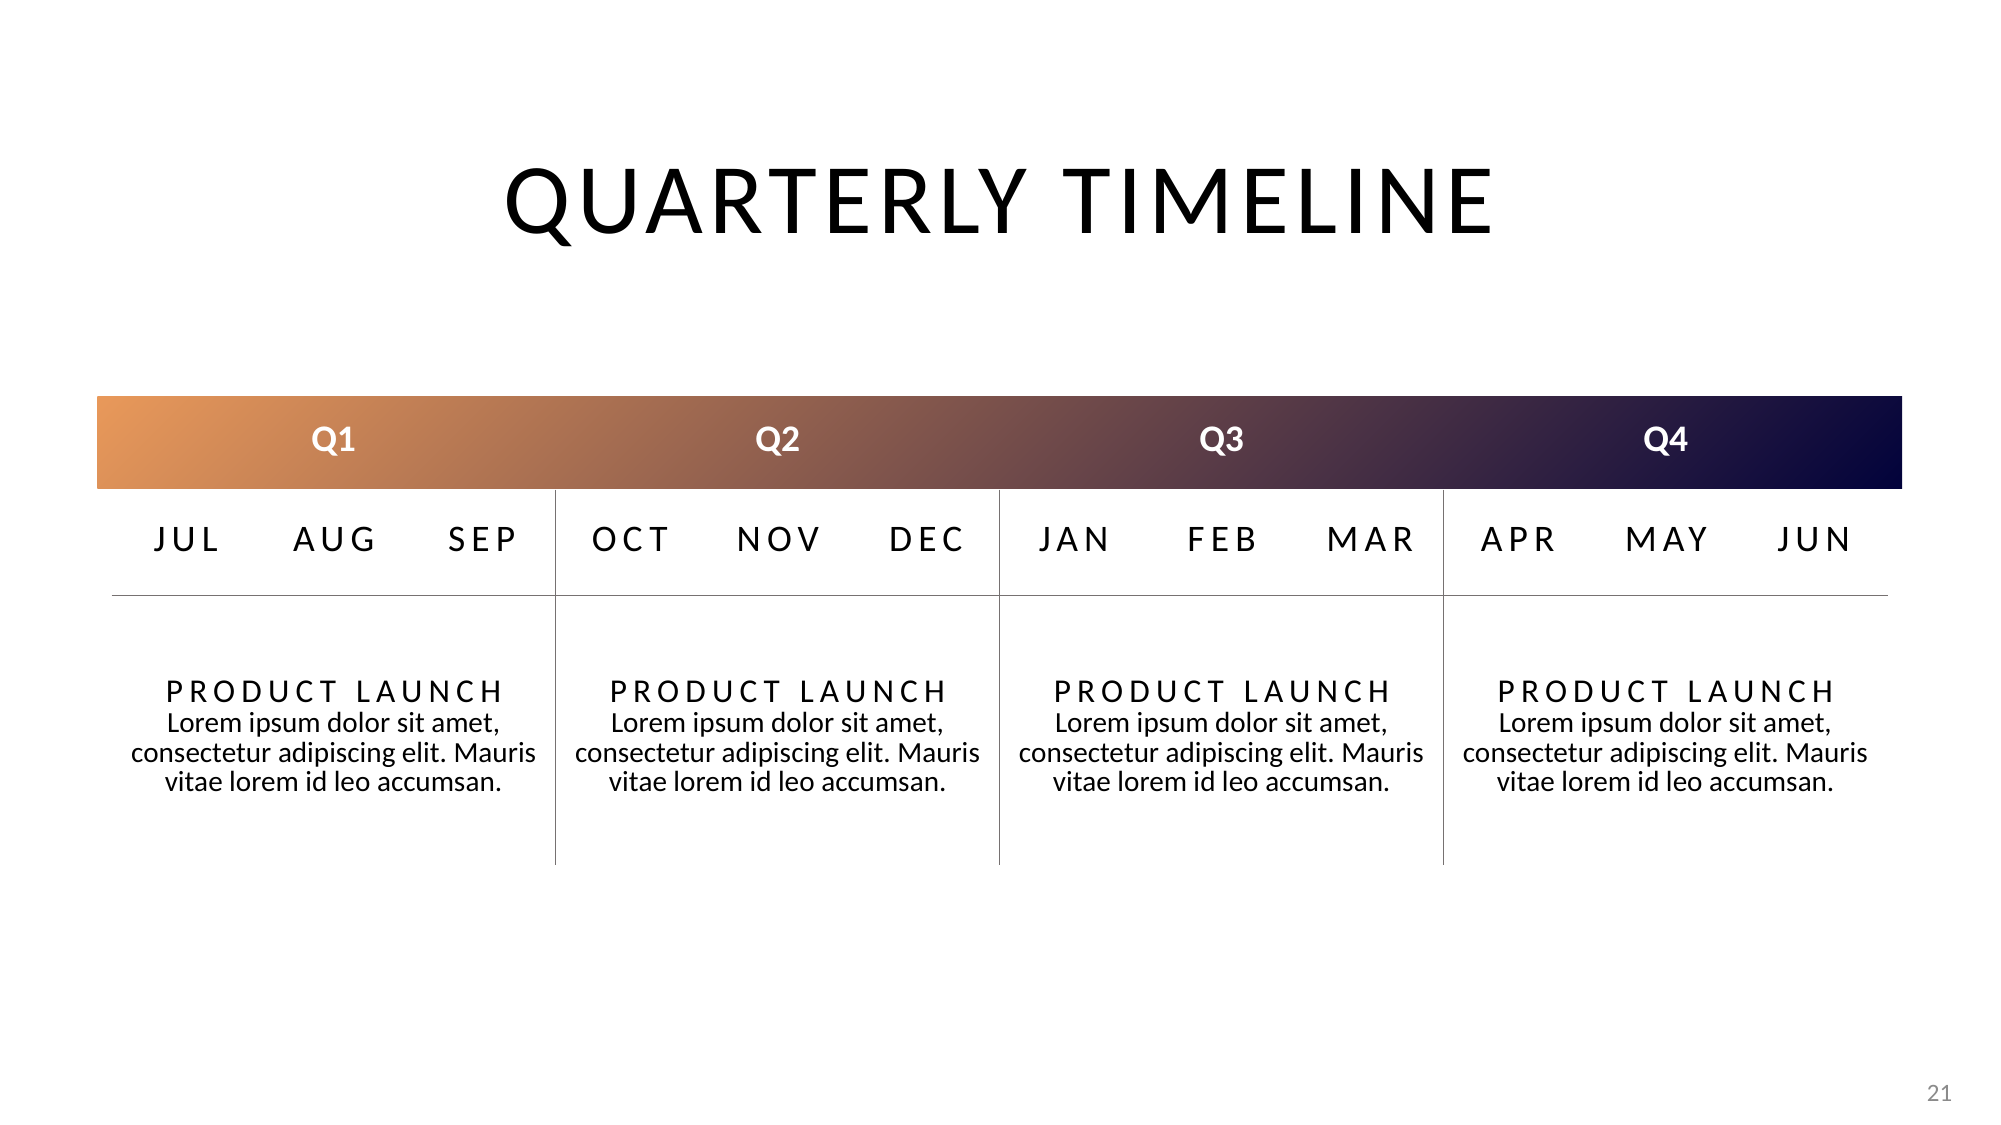

# quarterly timeline
| Q1 |  |  | Q2 |  |  | Q3 |  |  | Q4 |  |  |
| --- | --- | --- | --- | --- | --- | --- | --- | --- | --- | --- | --- |
| JUL | AUG | SEP | OCT | NOV | DEC | JAN | FEB | MAR | APR | MAY | JUN |
| PRODUCT LAUNCH Lorem ipsum dolor sit amet, consectetur adipiscing elit. Mauris vitae lorem id leo accumsan. |  |  | PRODUCT LAUNCH Lorem ipsum dolor sit amet, consectetur adipiscing elit. Mauris vitae lorem id leo accumsan. |  |  | PRODUCT LAUNCH Lorem ipsum dolor sit amet, consectetur adipiscing elit. Mauris vitae lorem id leo accumsan. |  |  | PRODUCT LAUNCH Lorem ipsum dolor sit amet, consectetur adipiscing elit. Mauris vitae lorem id leo accumsan. |  |  |

21